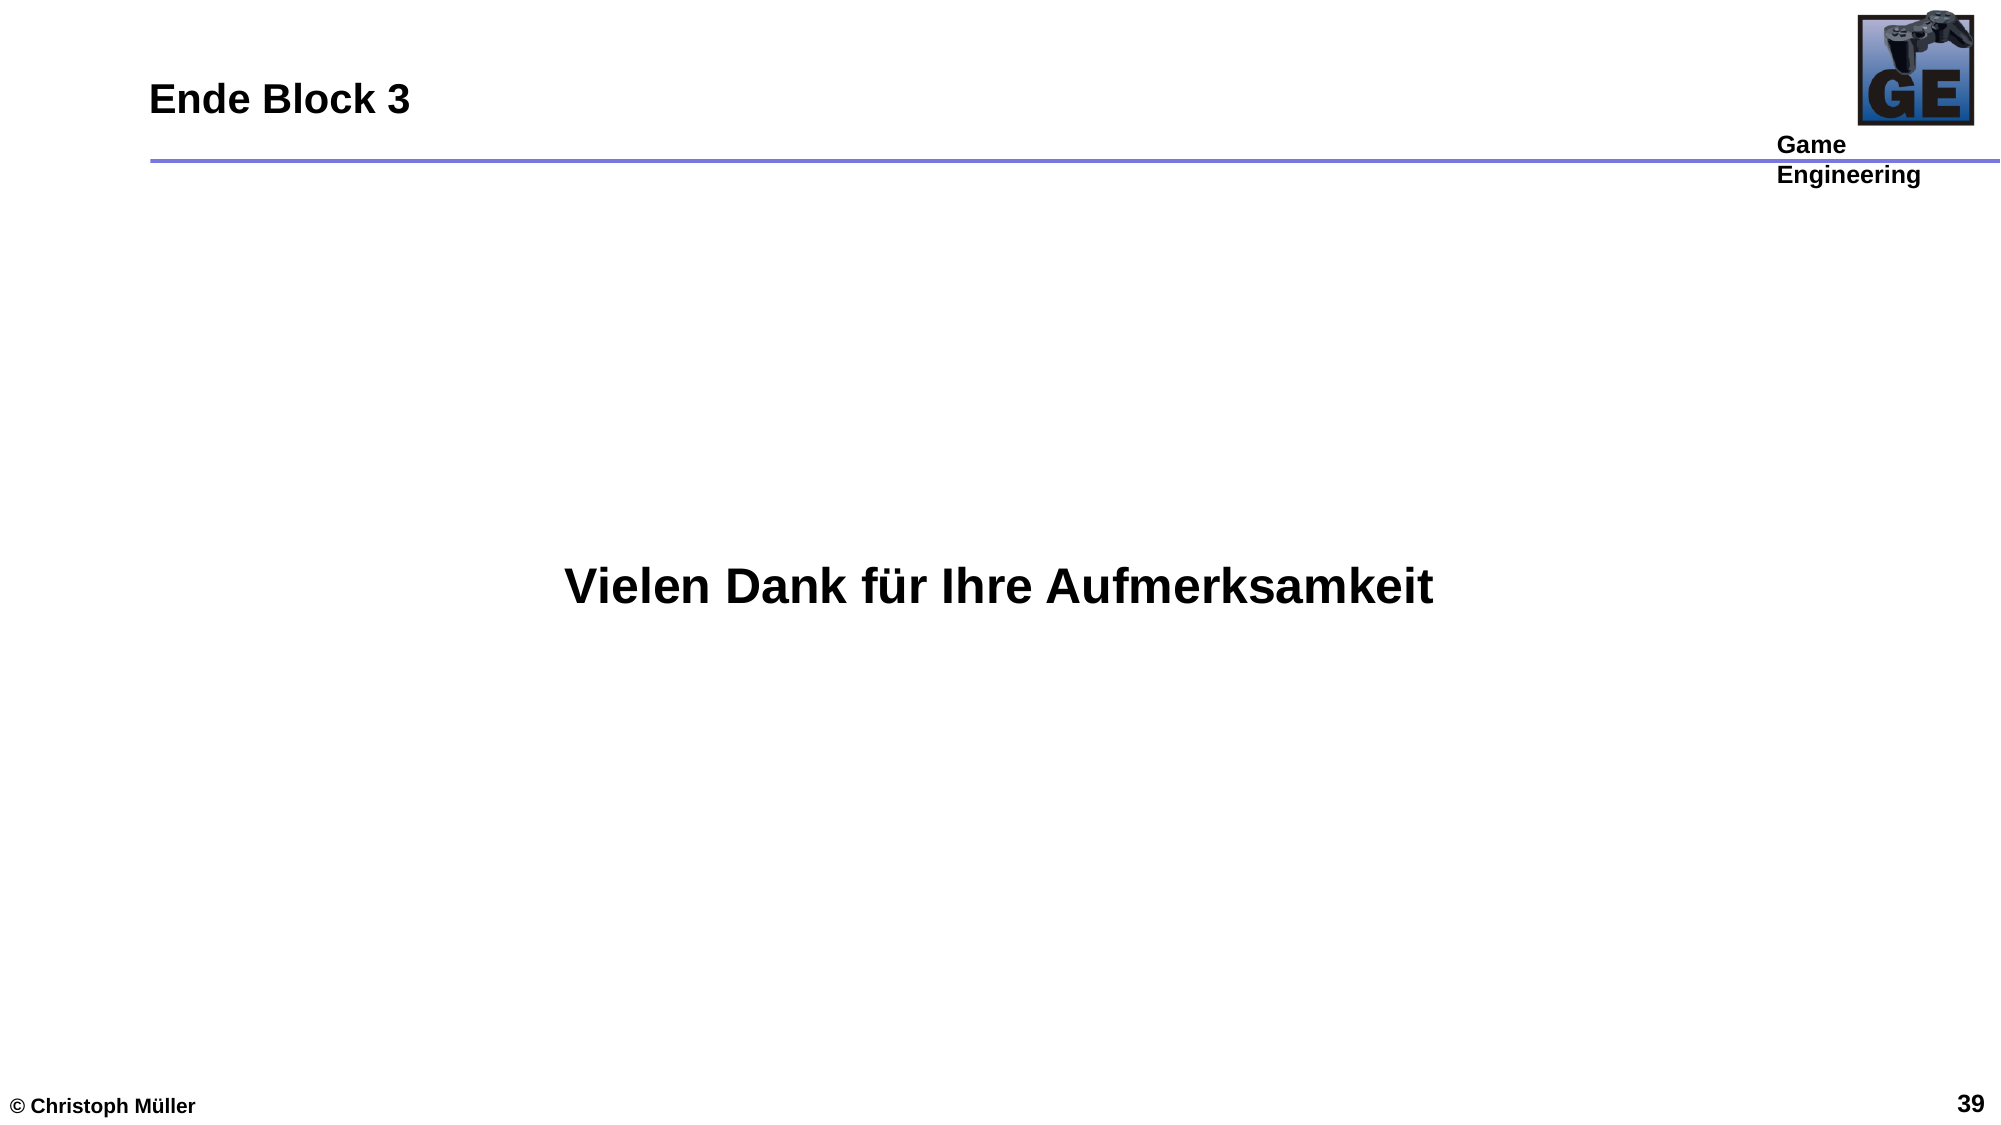

# Ende Block 3

Vielen Dank für Ihre Aufmerksamkeit